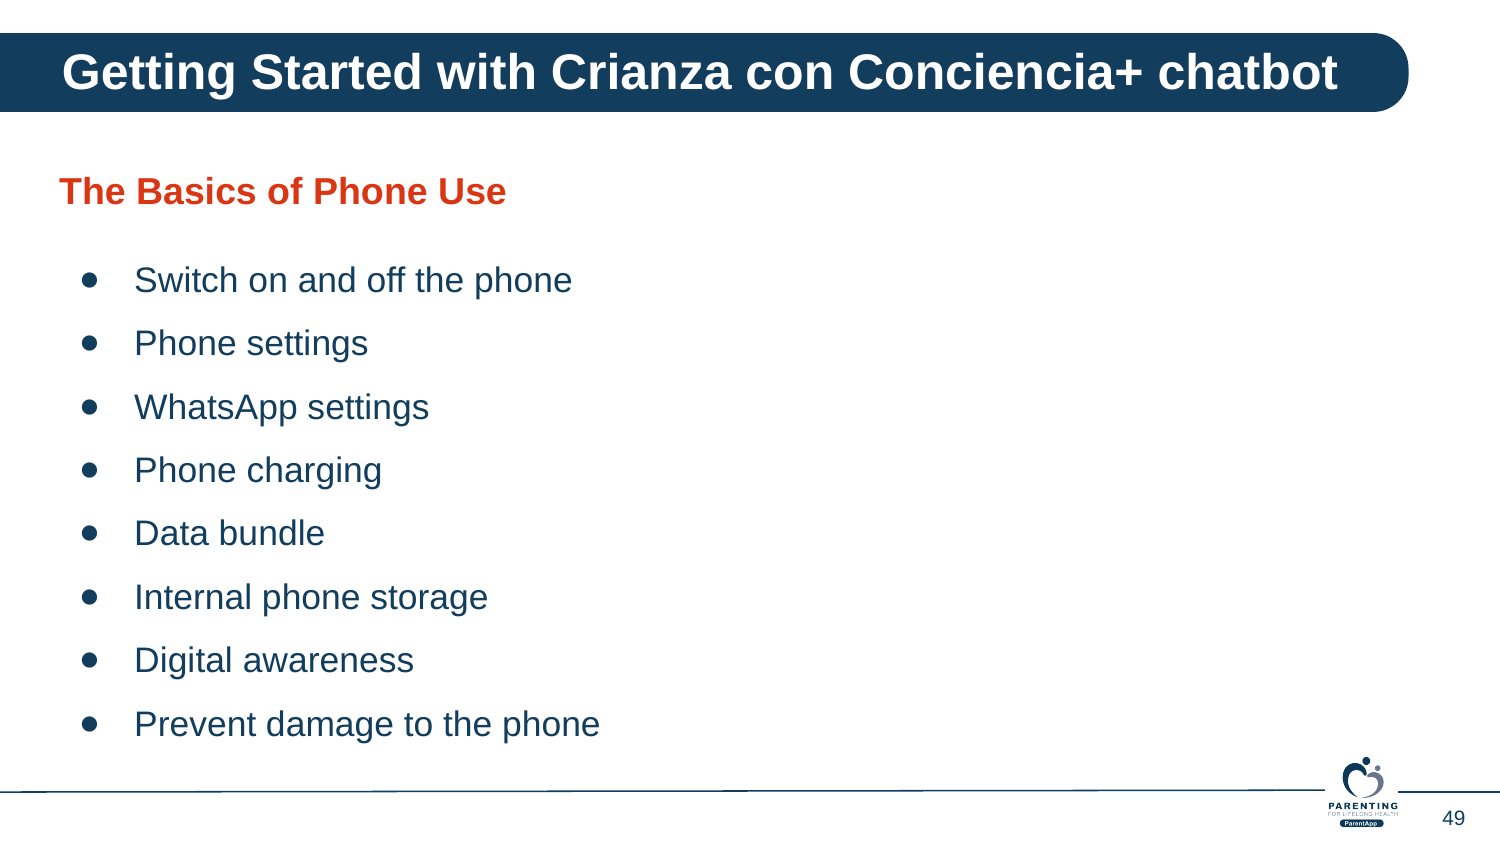

Getting Started with Crianza con Conciencia+ chatbot
The Basics of Phone Use

Switch on and off the phone
Phone settings
WhatsApp settings
Phone charging
Data bundle
Internal phone storage
Digital awareness
Prevent damage to the phone